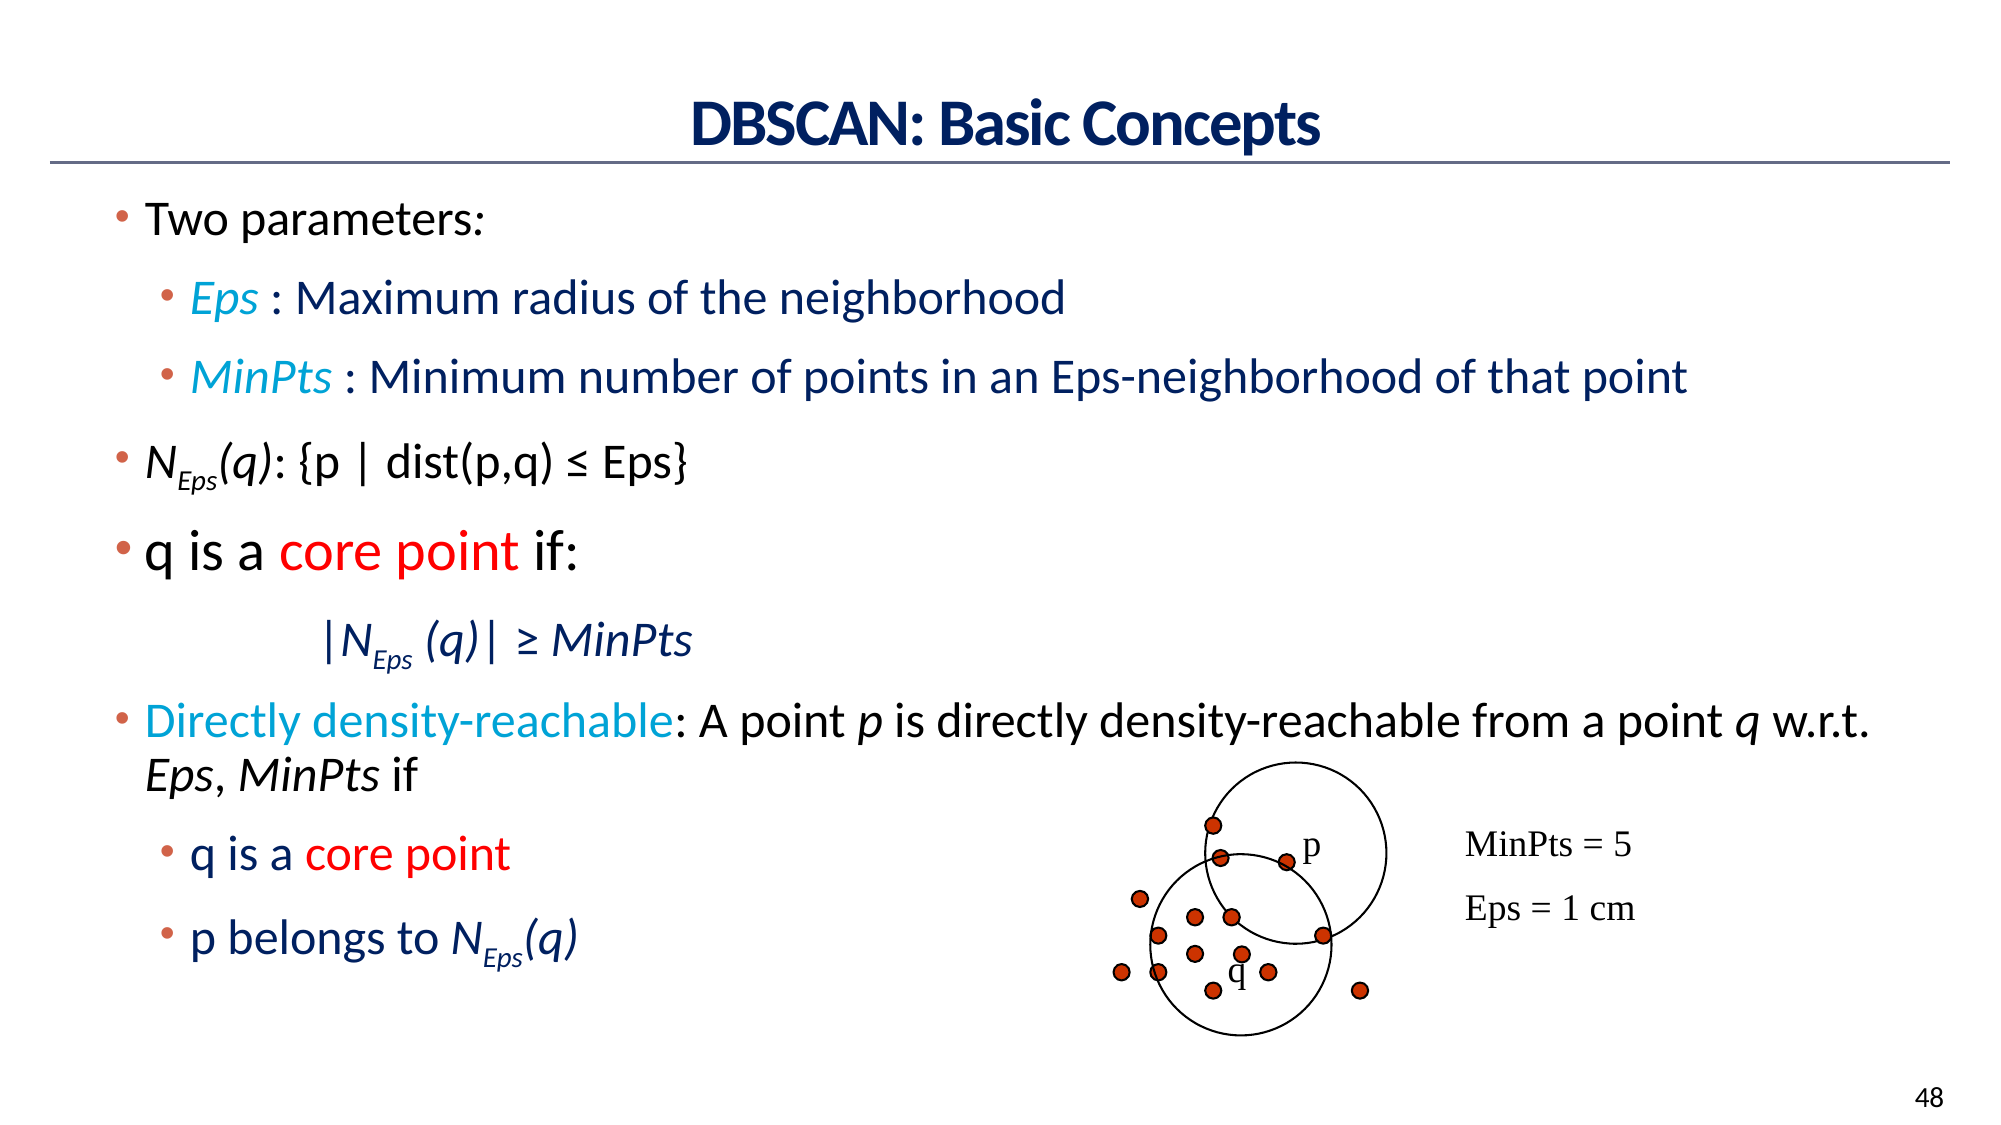

# DBSCAN: Basic Concepts
Two parameters:
Eps : Maximum radius of the neighborhood
MinPts : Minimum number of points in an Eps-neighborhood of that point
NEps(q): {p | dist(p,q) ≤ Eps}
q is a core point if:
              |NEps (q)| ≥ MinPts
Directly density-reachable: A point p is directly density-reachable from a point q w.r.t. Eps, MinPts if
q is a core point
p belongs to NEps(q)

p

q

MinPts = 5
Eps = 1 cm
48